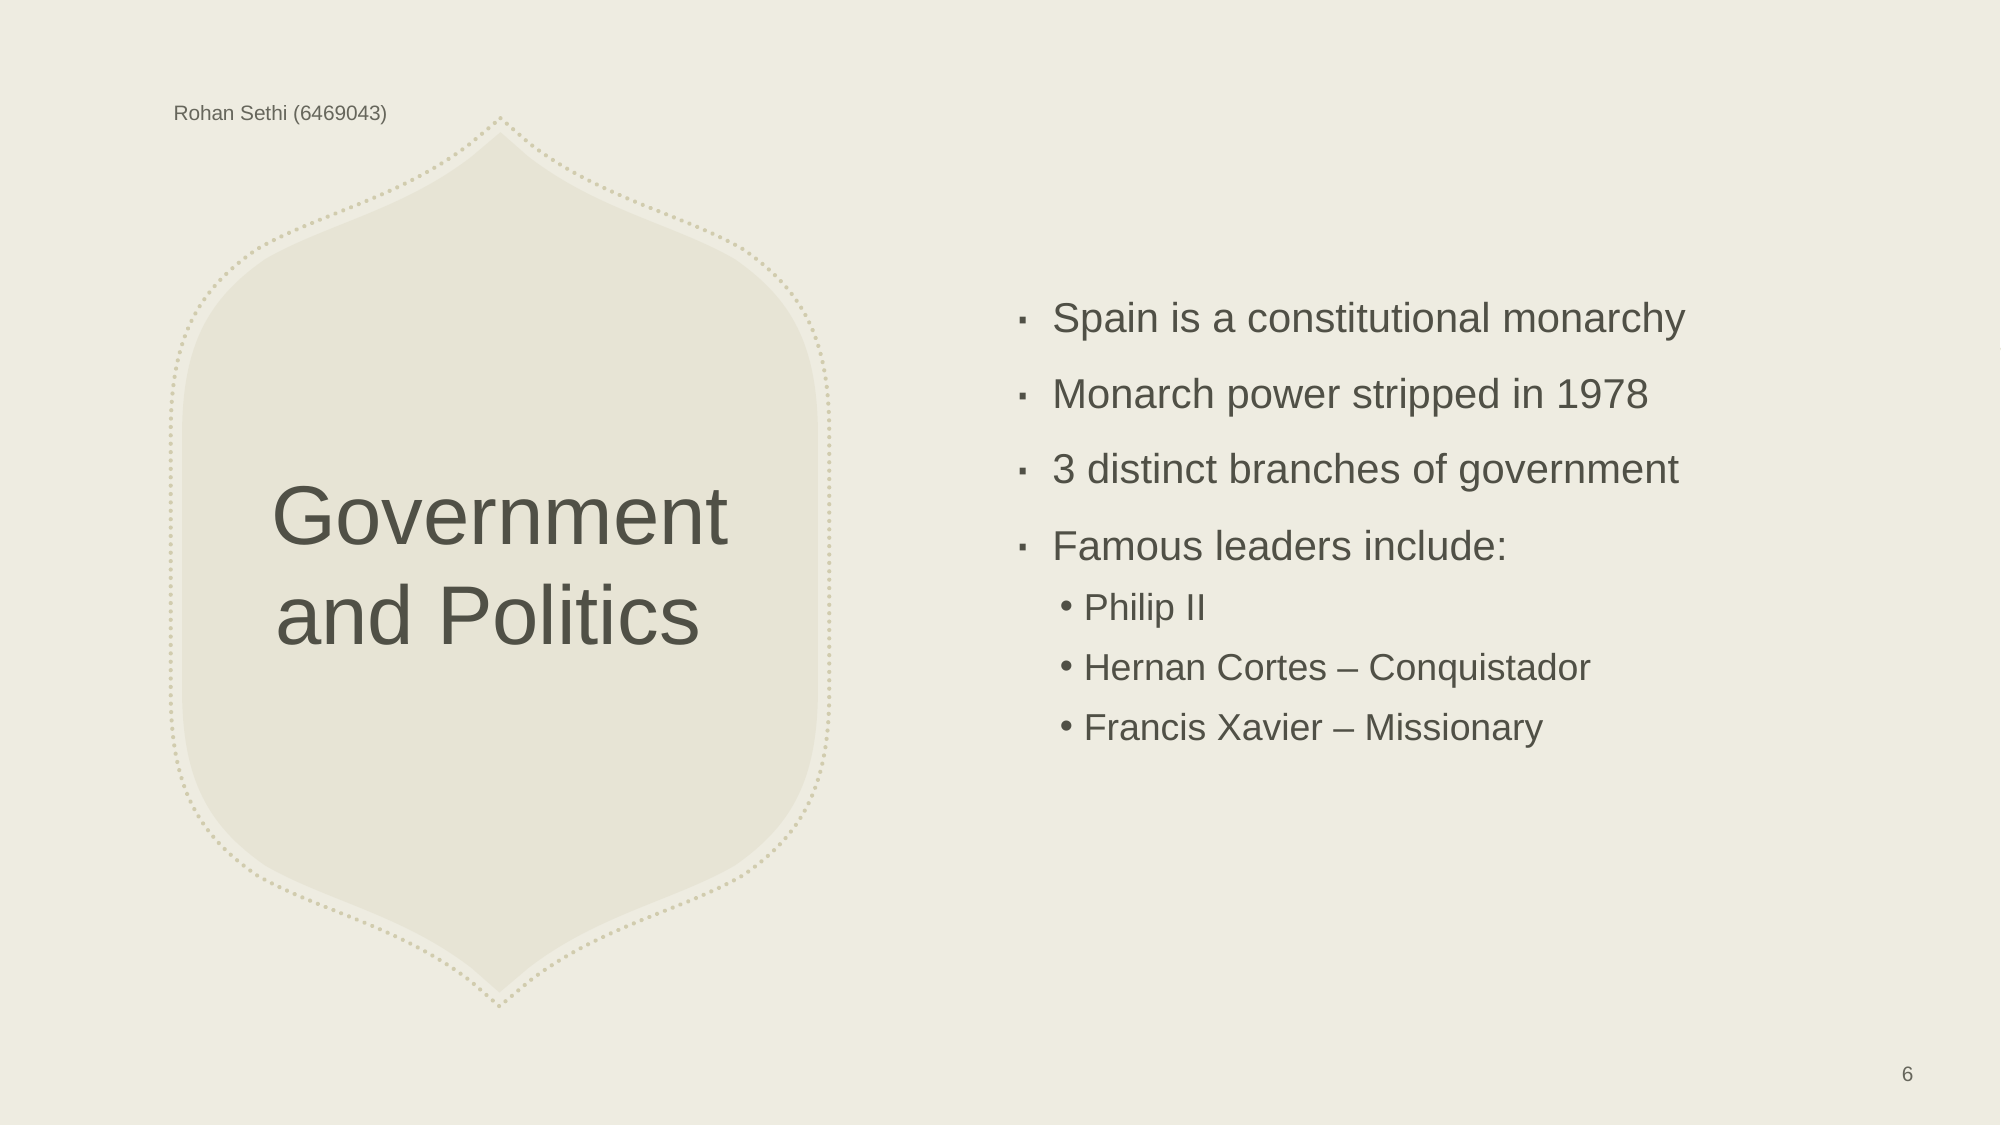

Rohan Sethi (6469043)

Spain is a constitutional monarchy
Monarch power stripped in 1978
3 distinct branches of government
Famous leaders include:
 Philip II
 Hernan Cortes – Conquistador
 Francis Xavier – Missionary

# Government and Politics
6